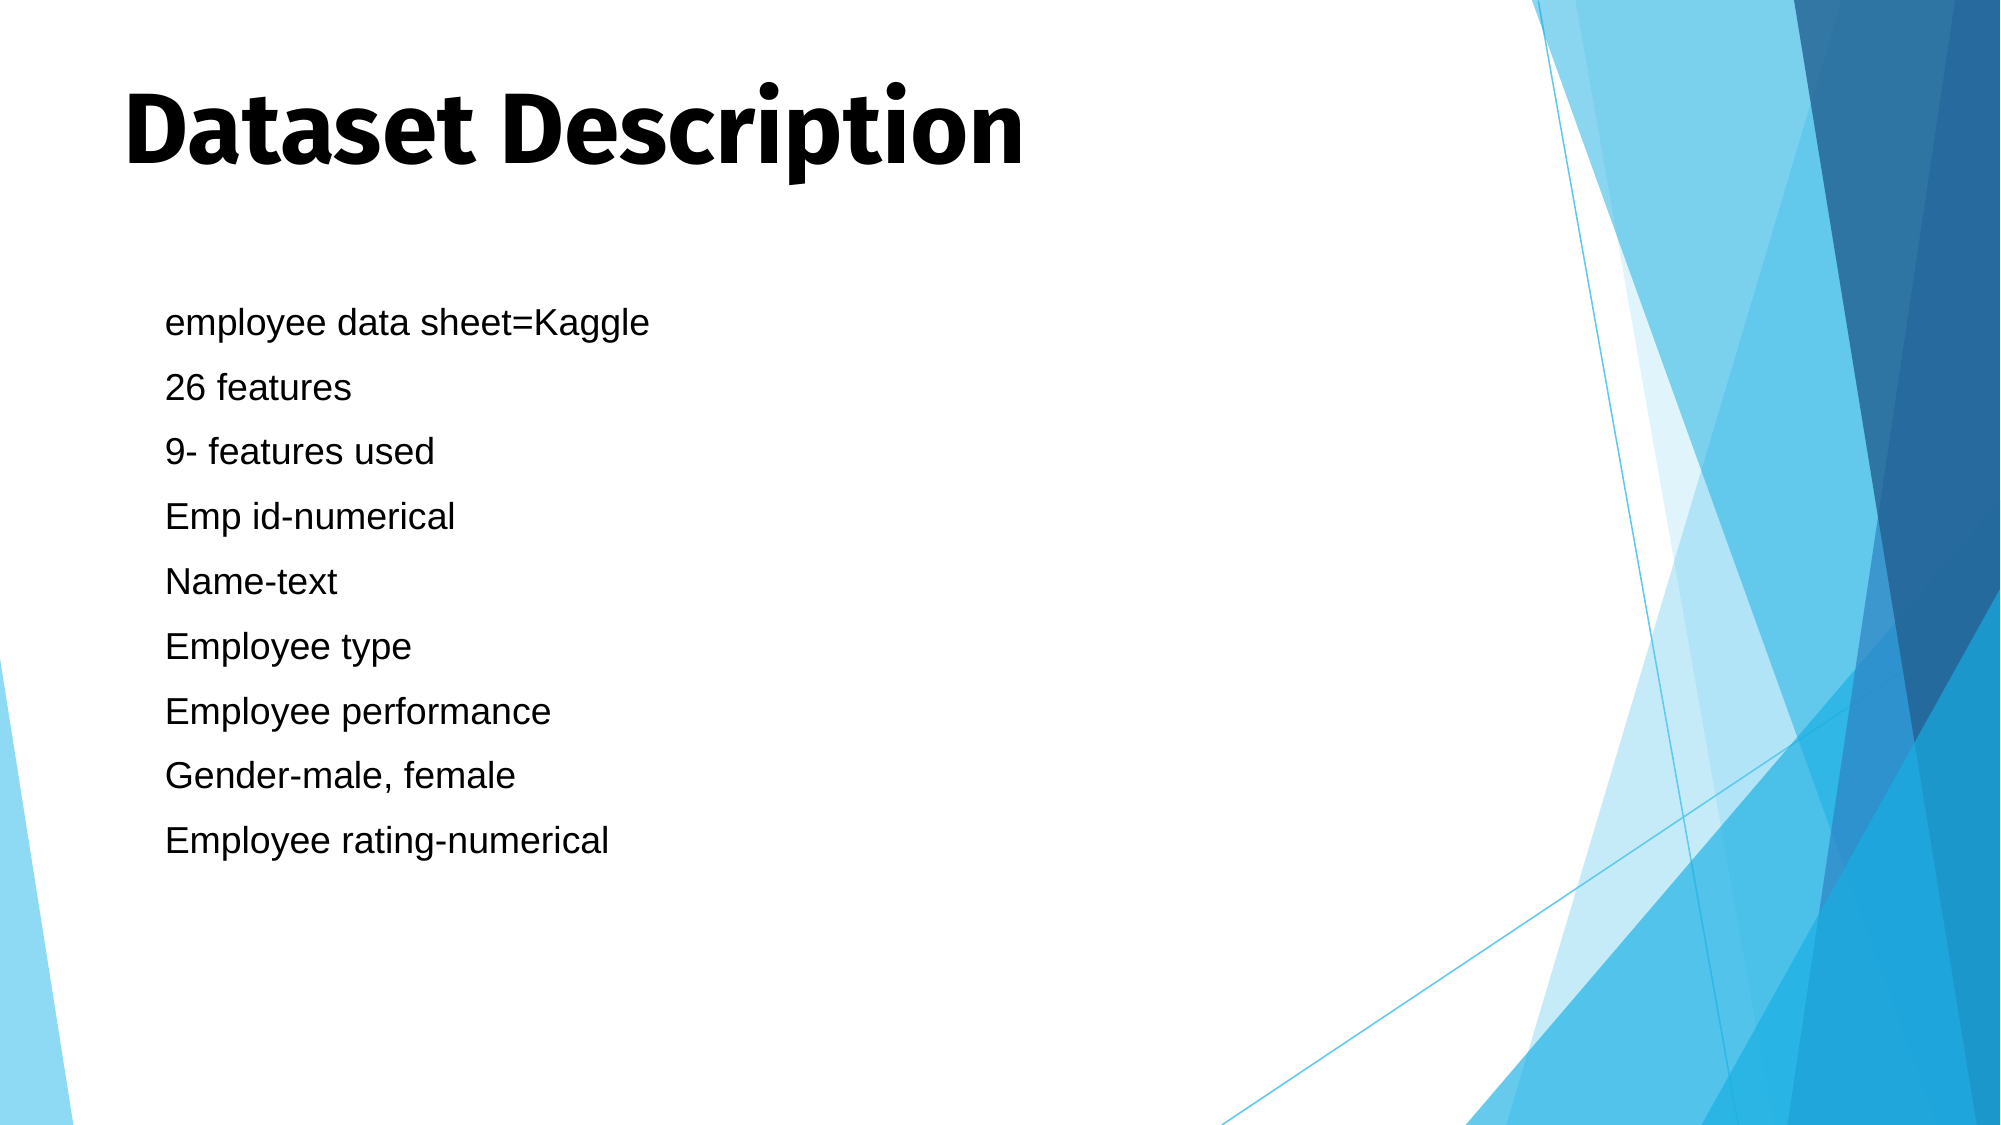

# Dataset Description
employee data sheet=Kaggle
26 features
9- features used
Emp id-numerical
Name-text
Employee type
Employee performance
Gender-male, female
Employee rating-numerical